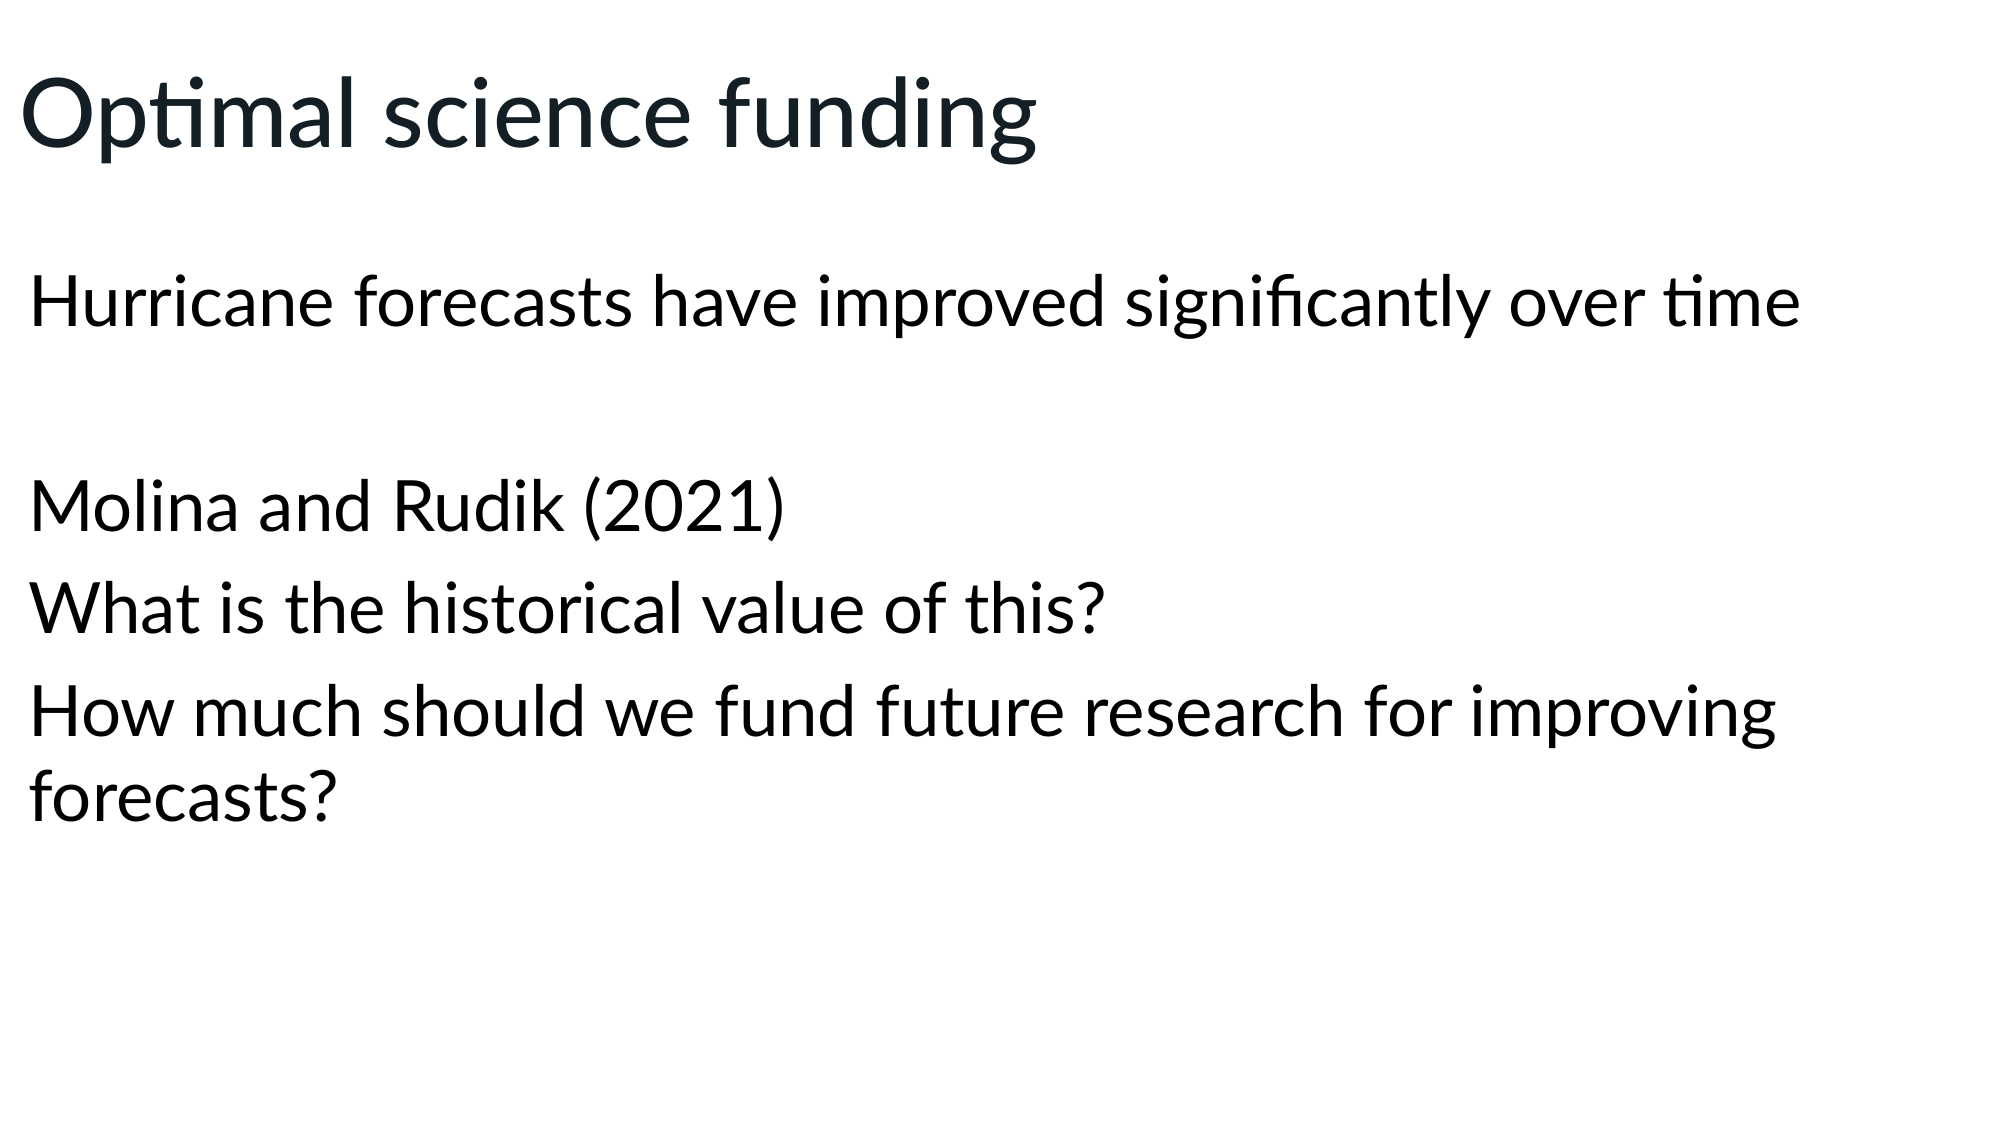

Optimal science funding

Hurricane forecasts have improved significantly over time

Molina and Rudik (2021)
What is the historical value of this?
How much should we fund future research for improving forecasts?